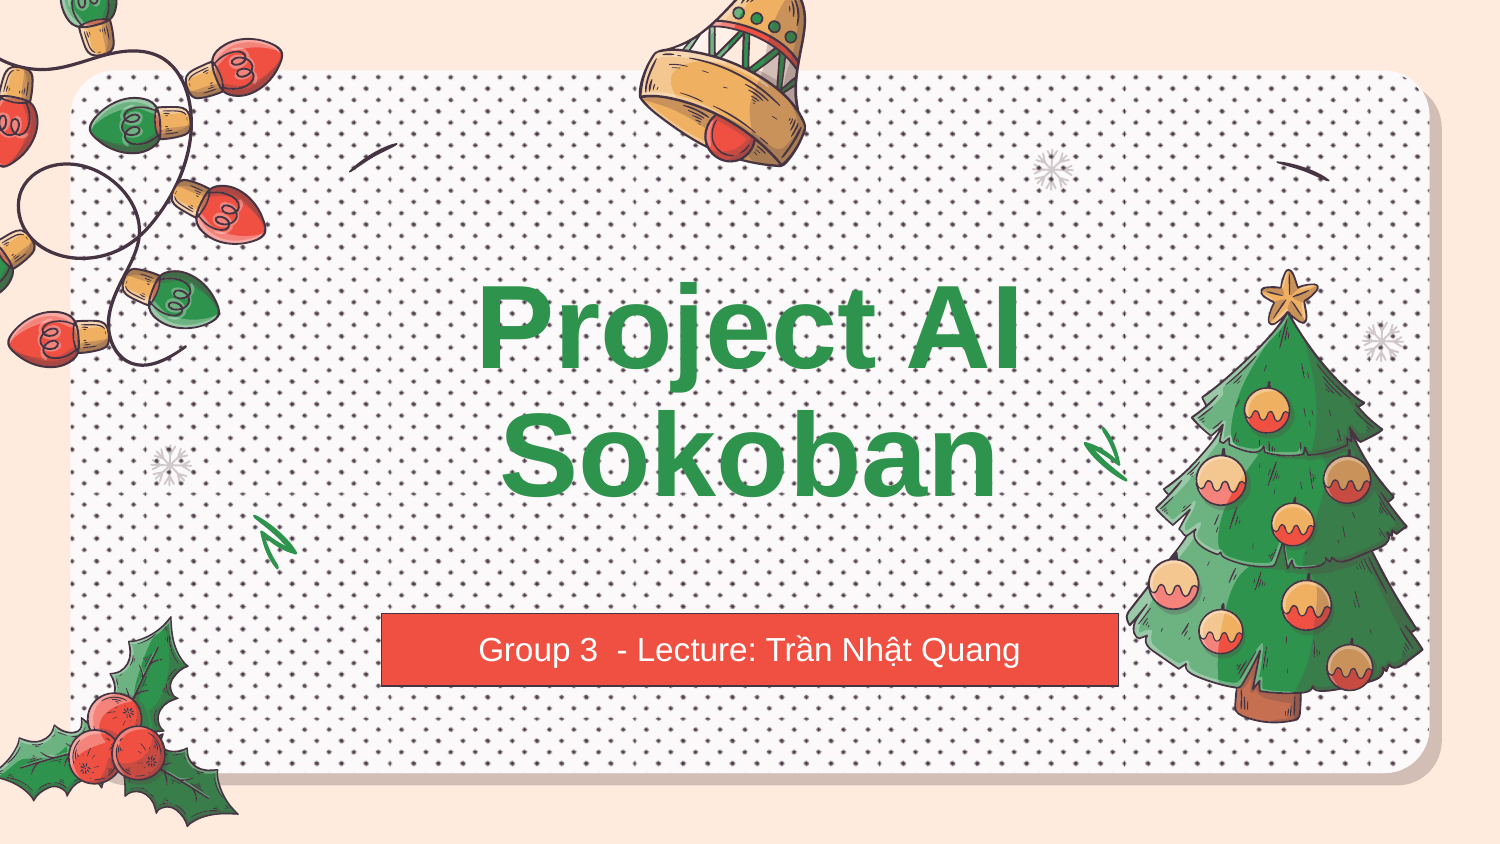

# Project AI Sokoban

Group 3  - Lecture: Trần Nhật Quang